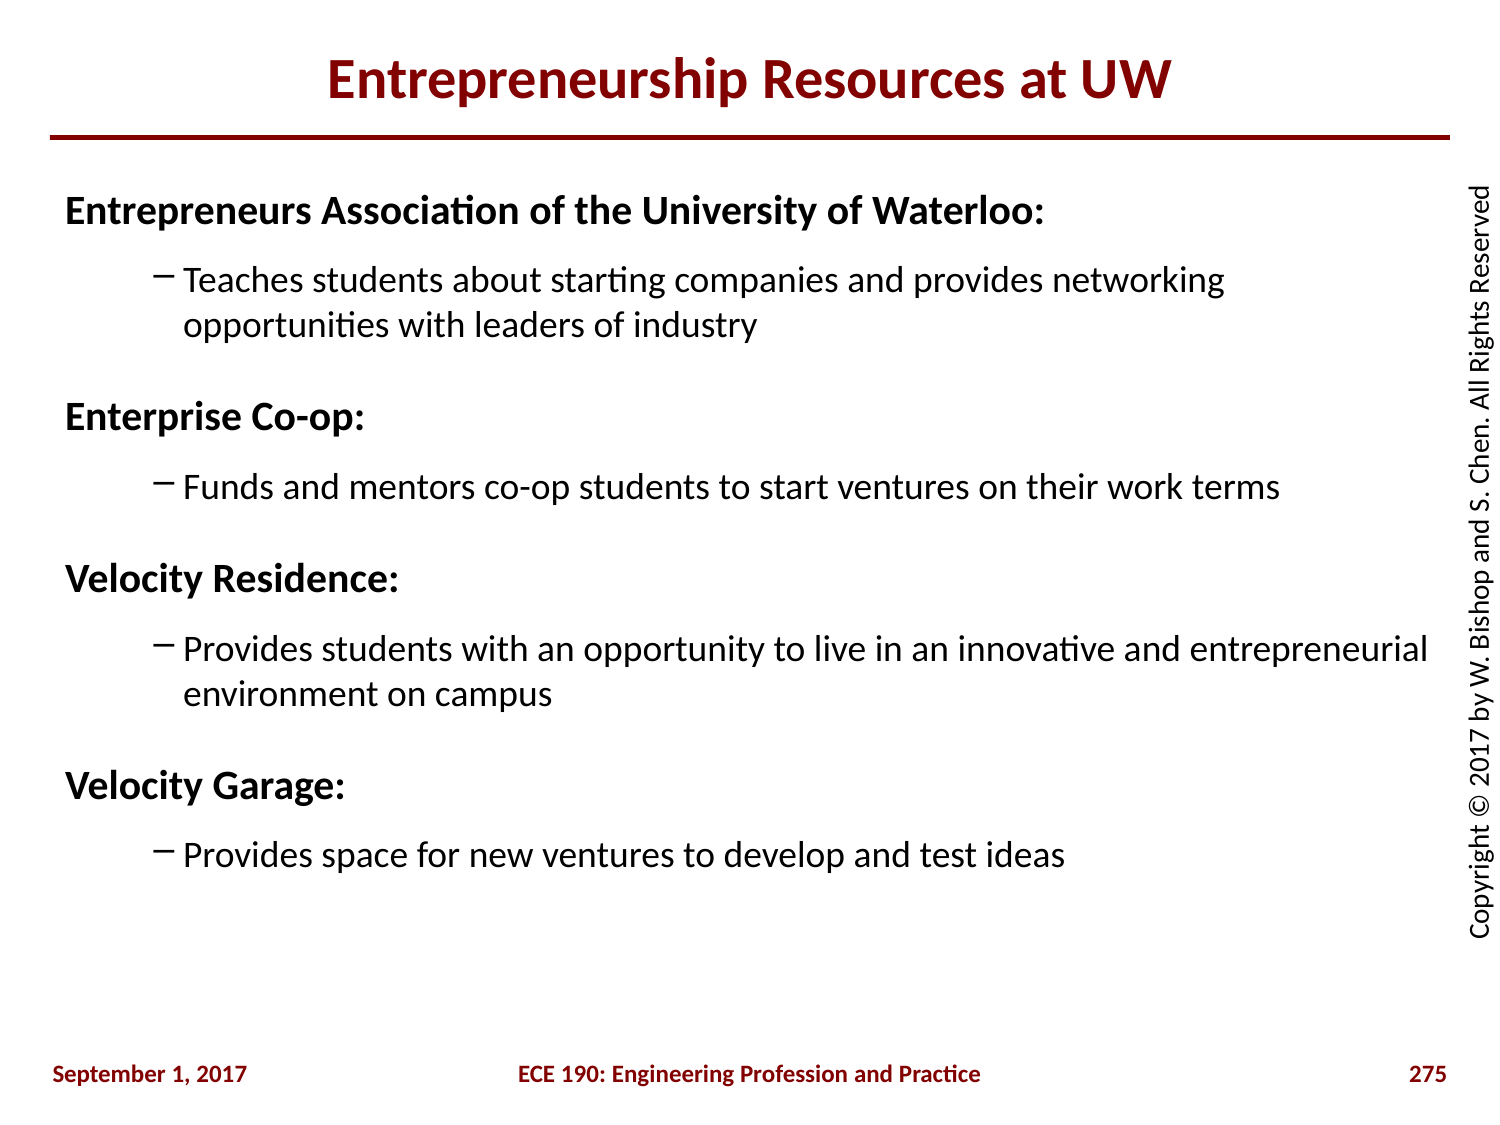

# Entrepreneurship Resources at UW
Entrepreneurs Association of the University of Waterloo:
Teaches students about starting companies and provides networking opportunities with leaders of industry
Enterprise Co-op:
Funds and mentors co-op students to start ventures on their work terms
Velocity Residence:
Provides students with an opportunity to live in an innovative and entrepreneurial environment on campus
Velocity Garage:
Provides space for new ventures to develop and test ideas
September 1, 2017
ECE 190: Engineering Profession and Practice
275